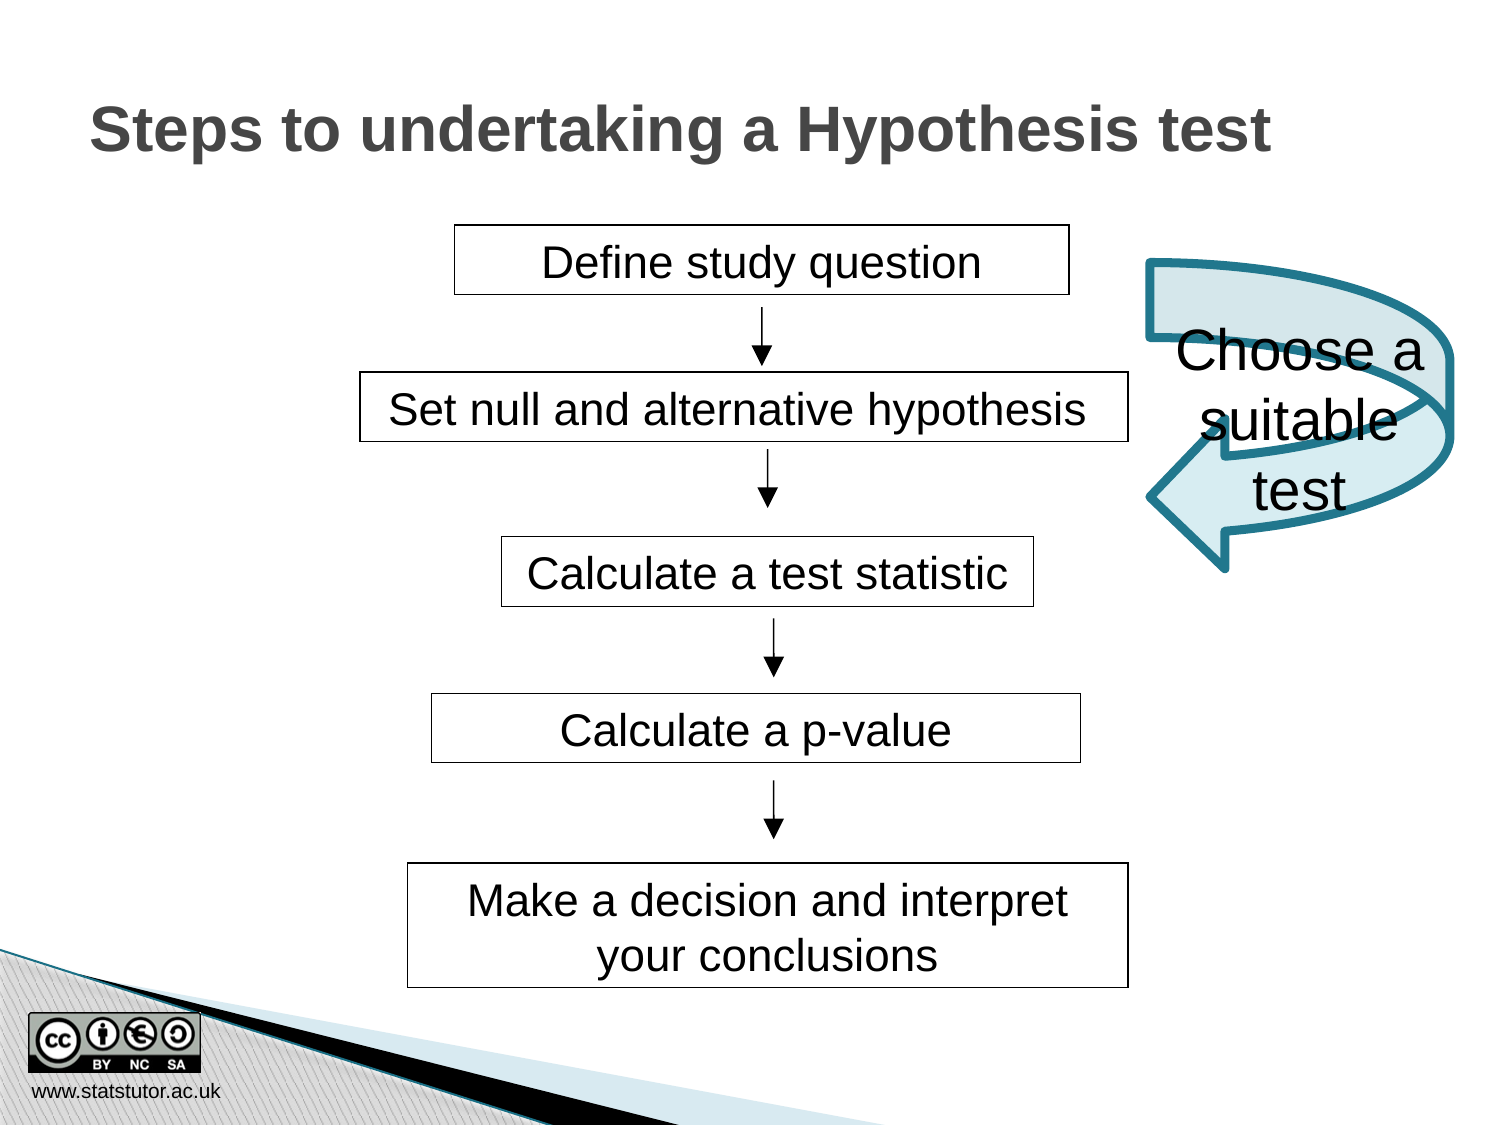

# Steps to undertaking a Hypothesis test
Define study question

Set null and alternative hypothesis

Calculate a test statistic

Calculate a p-value

Make a decision and interpret your conclusions
Choose a suitable test
www.statstutor.ac.uk